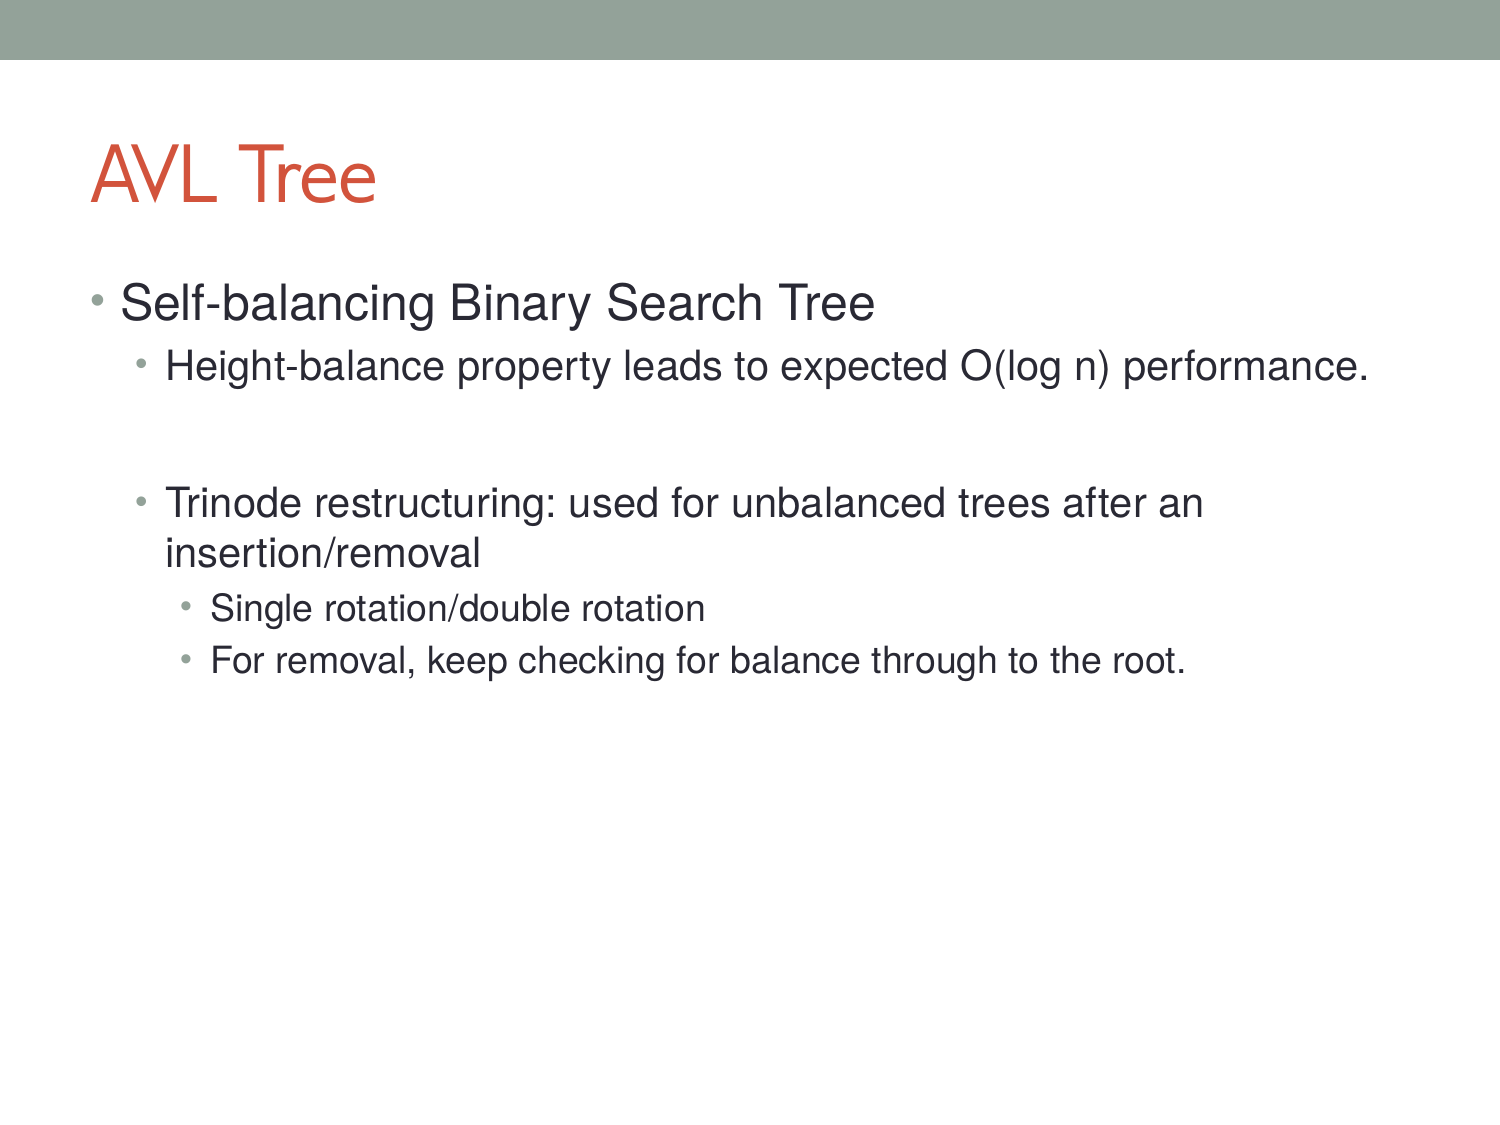

# AVL Tree
Self-balancing Binary Search Tree
Height-balance property leads to expected O(log n) performance.

Trinode restructuring: used for unbalanced trees after an insertion/removal
Single rotation/double rotation
For removal, keep checking for balance through to the root.